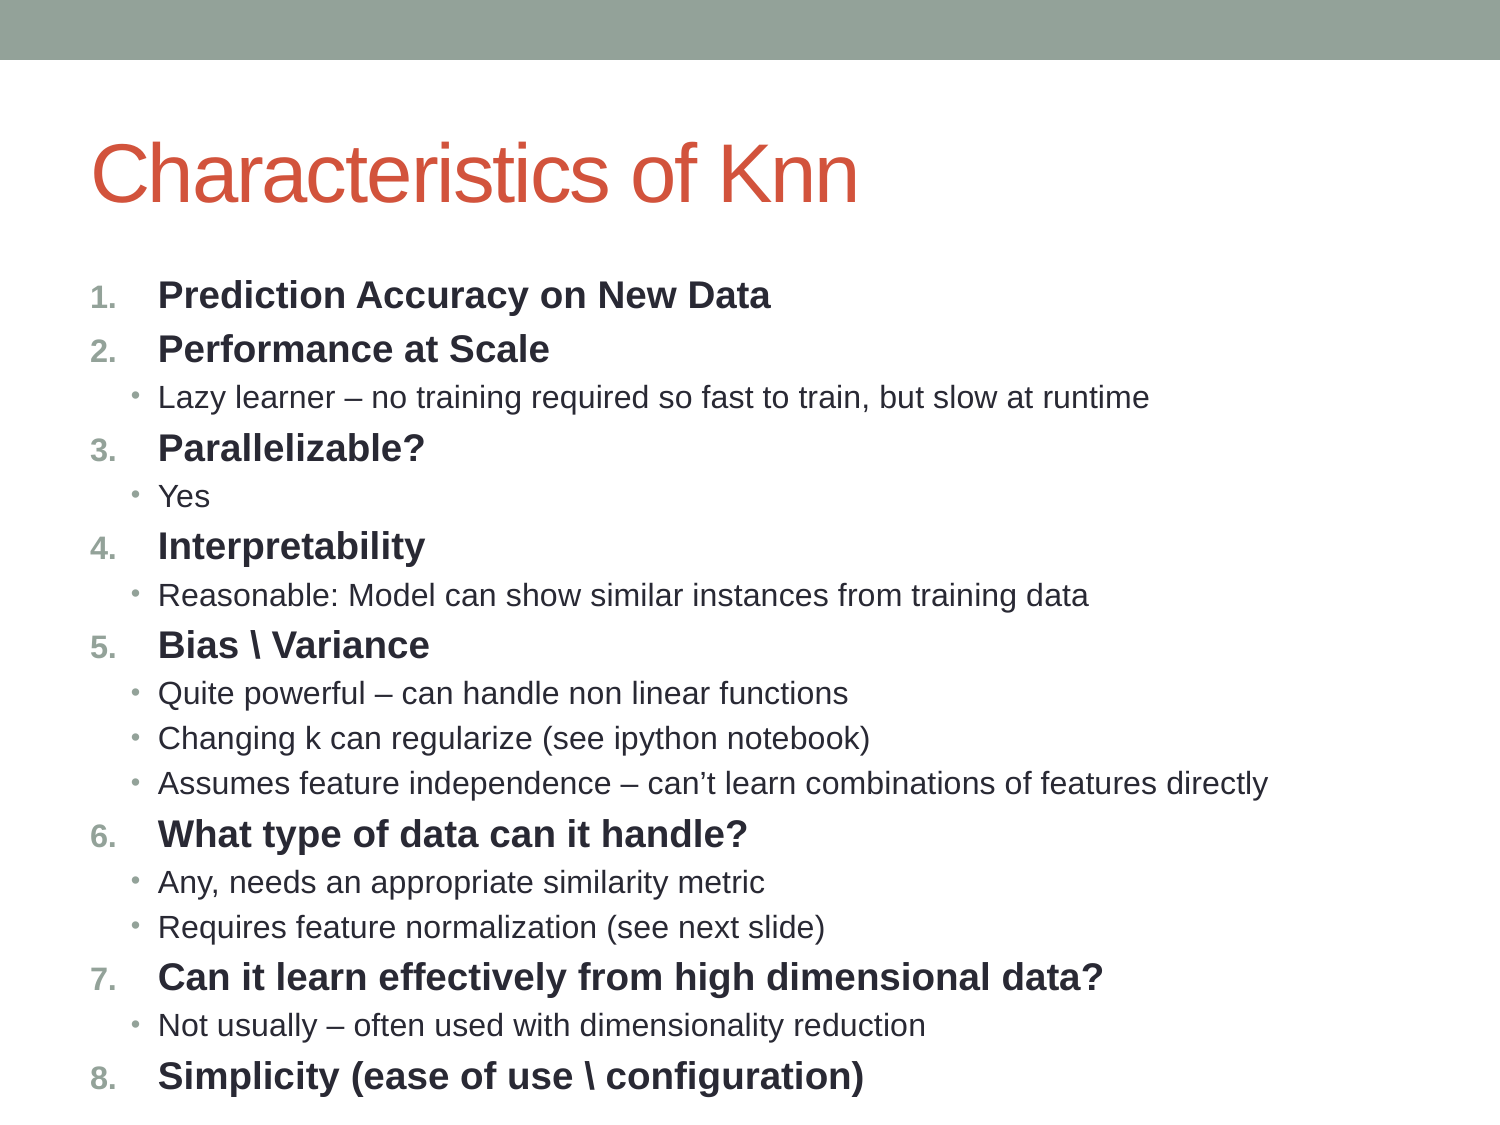

# Characteristics of Knn
Prediction Accuracy on New Data
Performance at Scale
Lazy learner – no training required so fast to train, but slow at runtime
Parallelizable?
Yes
Interpretability
Reasonable: Model can show similar instances from training data
Bias \ Variance
Quite powerful – can handle non linear functions
Changing k can regularize (see ipython notebook)
Assumes feature independence – can’t learn combinations of features directly
What type of data can it handle?
Any, needs an appropriate similarity metric
Requires feature normalization (see next slide)
Can it learn effectively from high dimensional data?
Not usually – often used with dimensionality reduction
Simplicity (ease of use \ configuration)